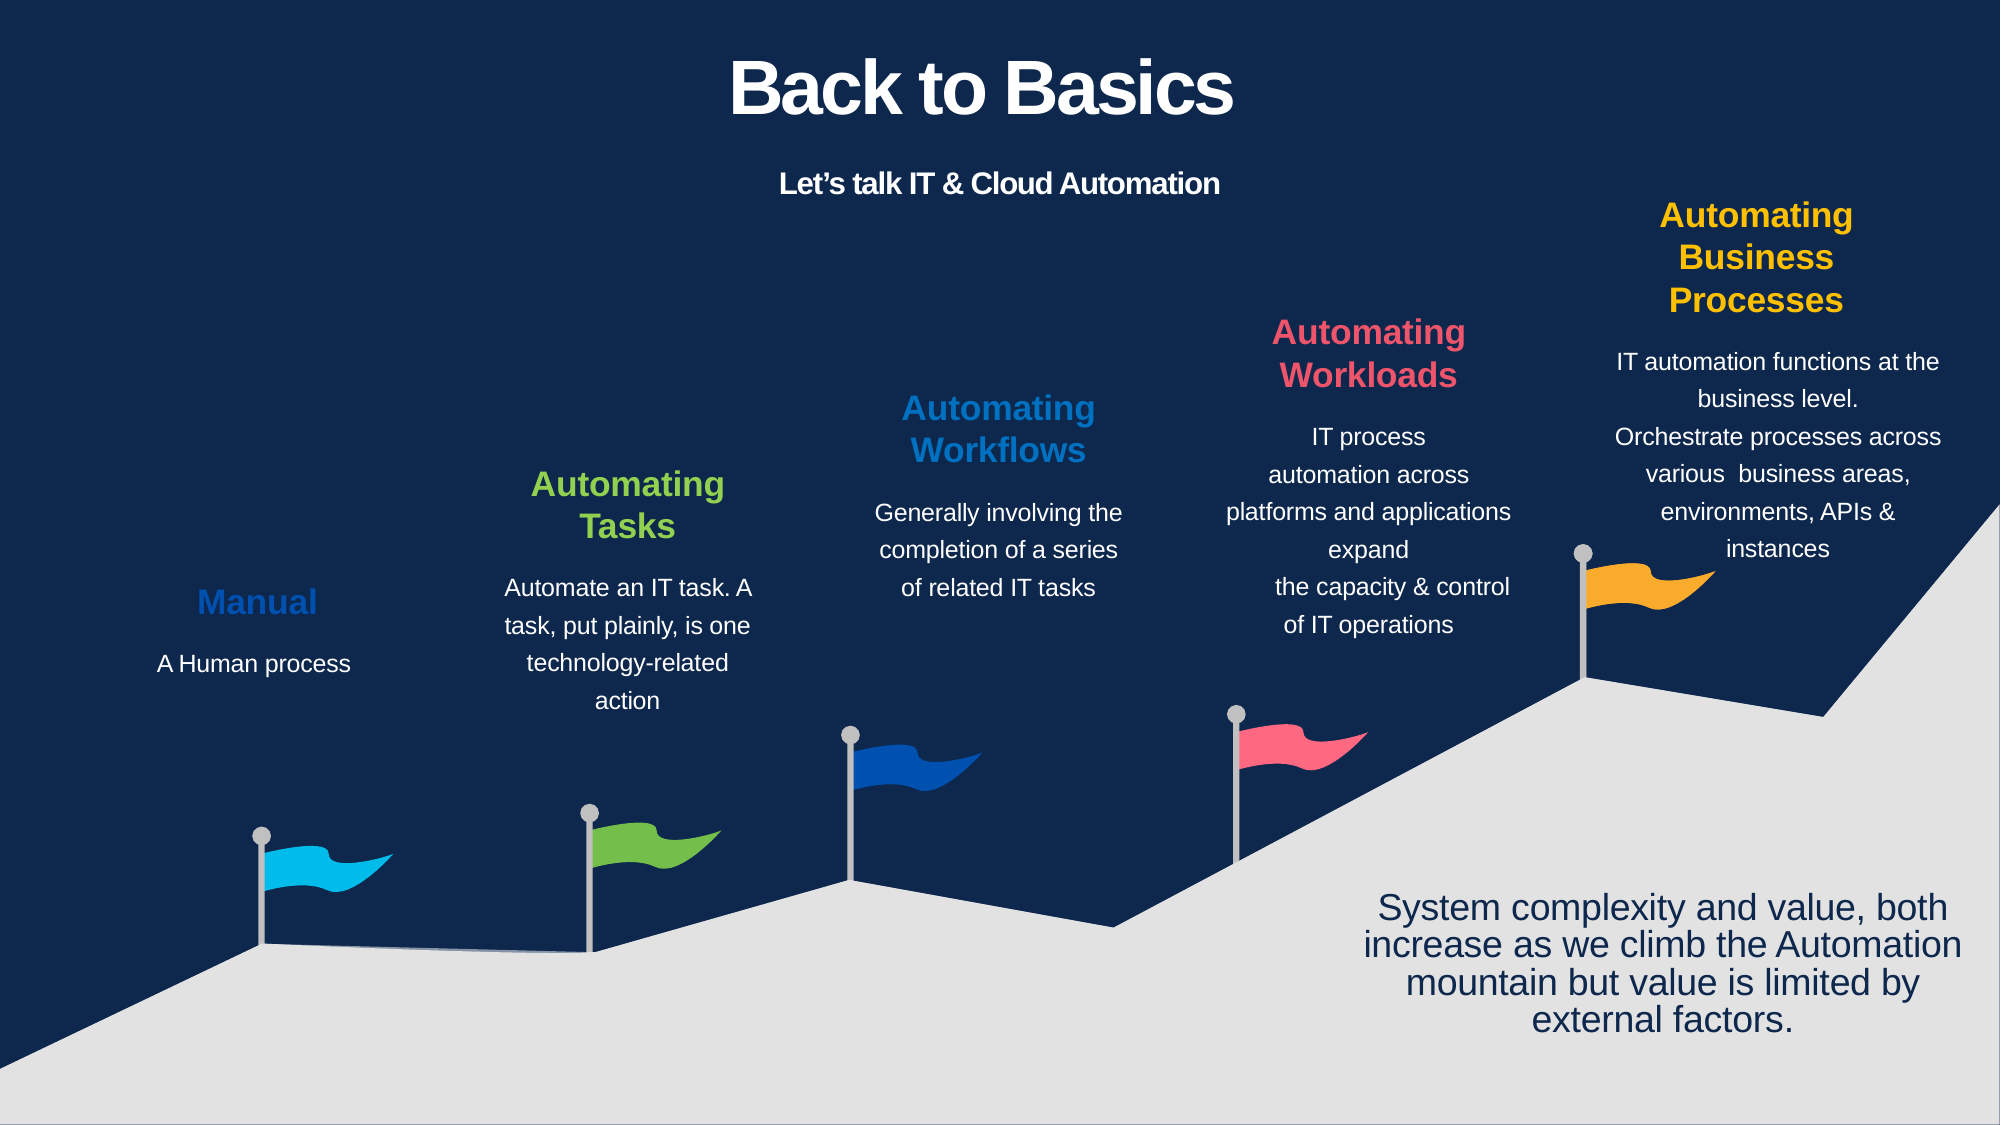

Back to Basics
Let’s talk IT & Cloud Automation
Automating Business Processes
Automating Workloads
IT automation functions at the business level. Orchestrate processes across various  business areas, environments, APIs & instances

Automating Workflows
IT process automation across platforms and applications expand
       the capacity & control of IT operations
Automating Tasks
Generally involving the completion of a series of related IT tasks

Automate an IT task. A task, put plainly, is one technology-related action
Manual
A Human process

System complexity and value, both increase as we climb the Automation mountain but value is limited by external factors.